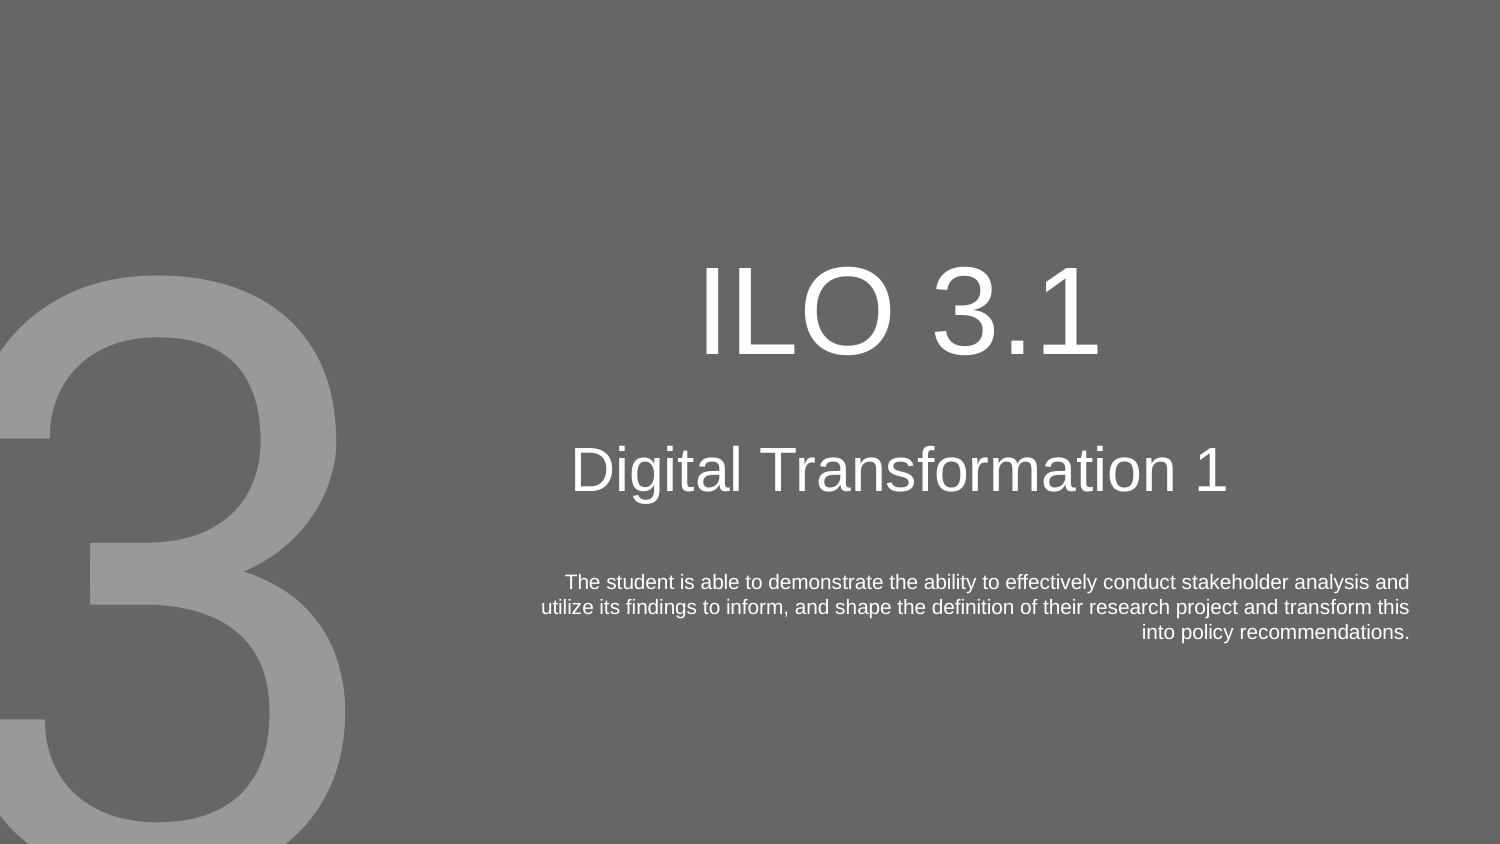

3
# ILO 3.1
Digital Transformation 1
The student is able to demonstrate the ability to effectively conduct stakeholder analysis and utilize its findings to inform, and shape the definition of their research project and transform this into policy recommendations.